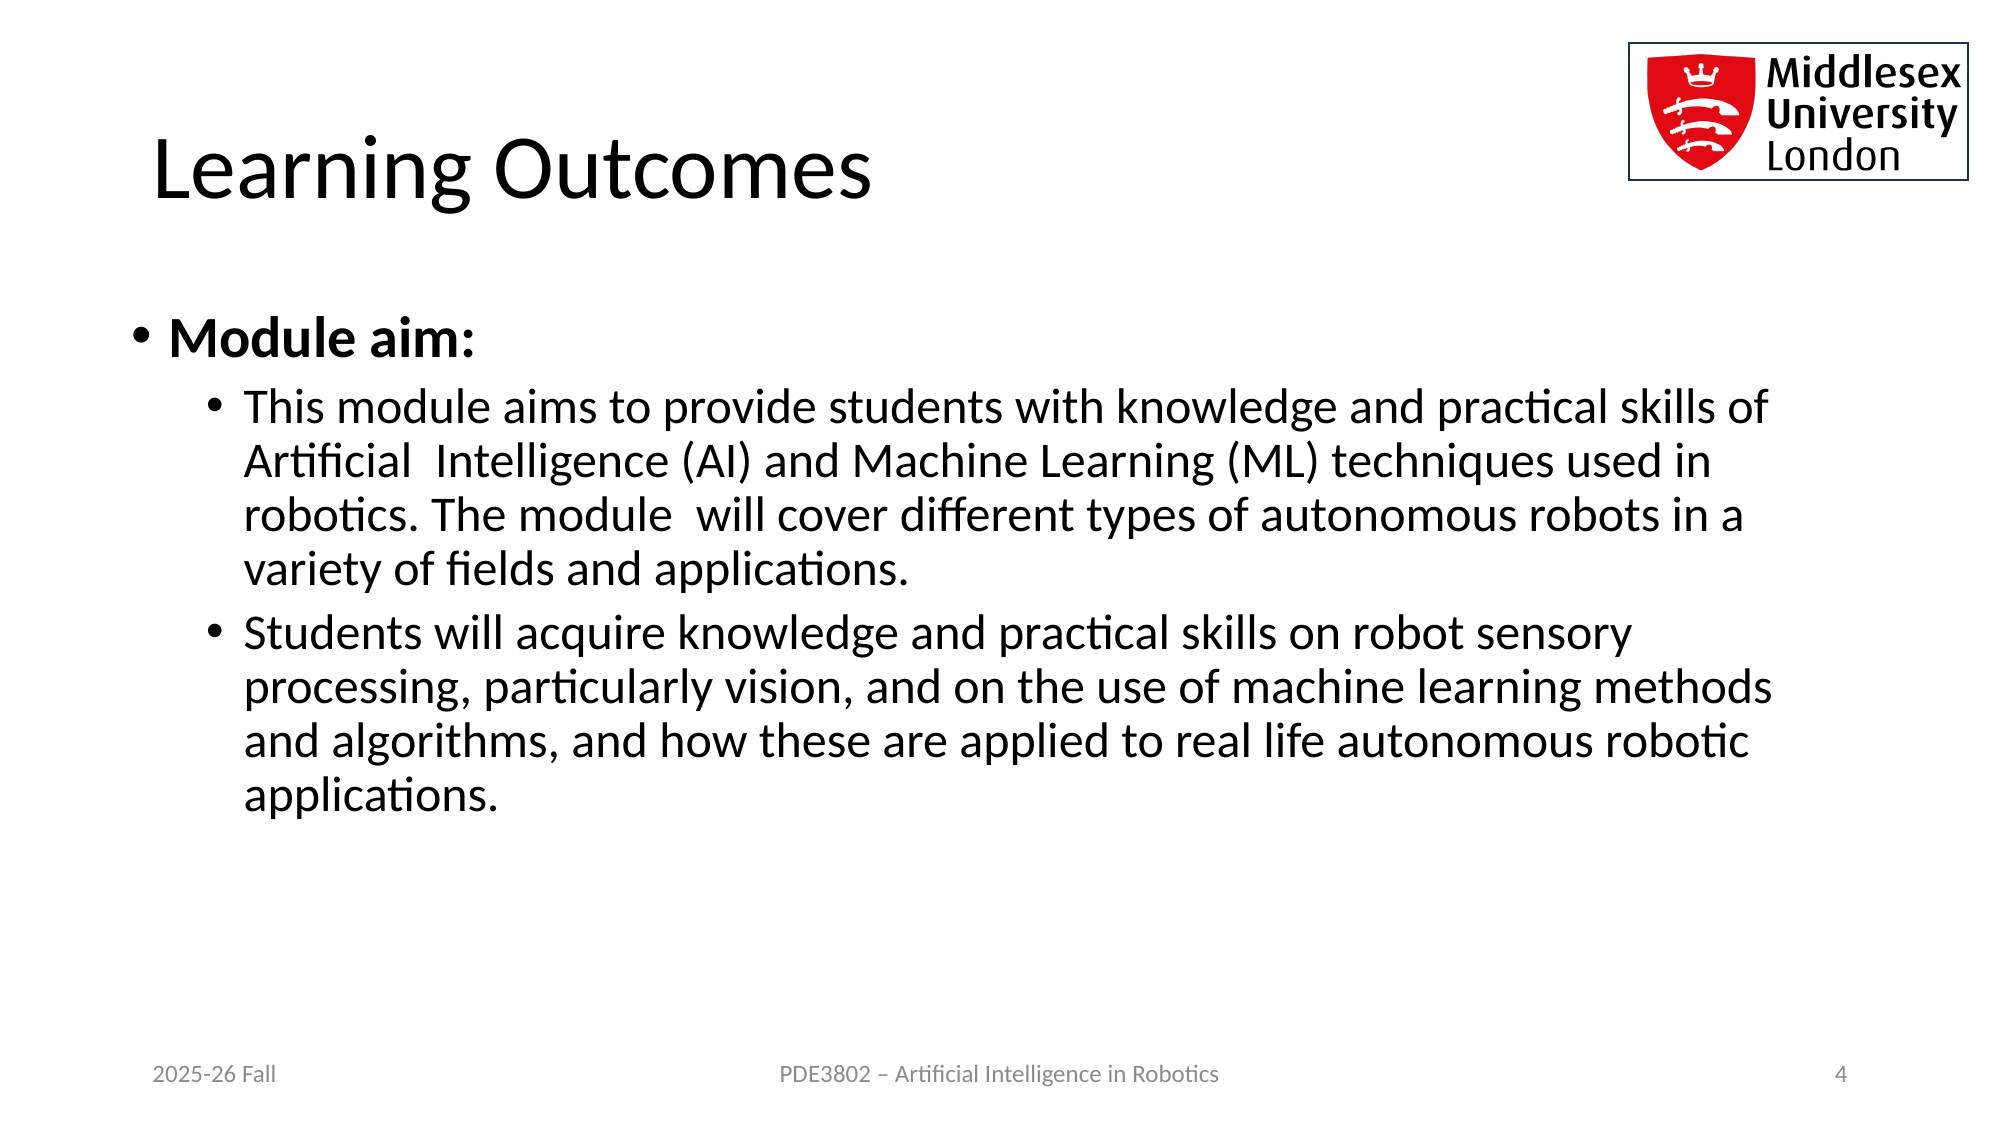

# Learning Outcomes
Module aim:
This module aims to provide students with knowledge and practical skills of Artificial  Intelligence (AI) and Machine Learning (ML) techniques used in robotics. The module  will cover different types of autonomous robots in a variety of fields and applications.
Students will acquire knowledge and practical skills on robot sensory processing, particularly vision, and on the use of machine learning methods and algorithms, and how these are applied to real life autonomous robotic applications.
2025-26 Fall
PDE3802 – Artificial Intelligence in Robotics
4